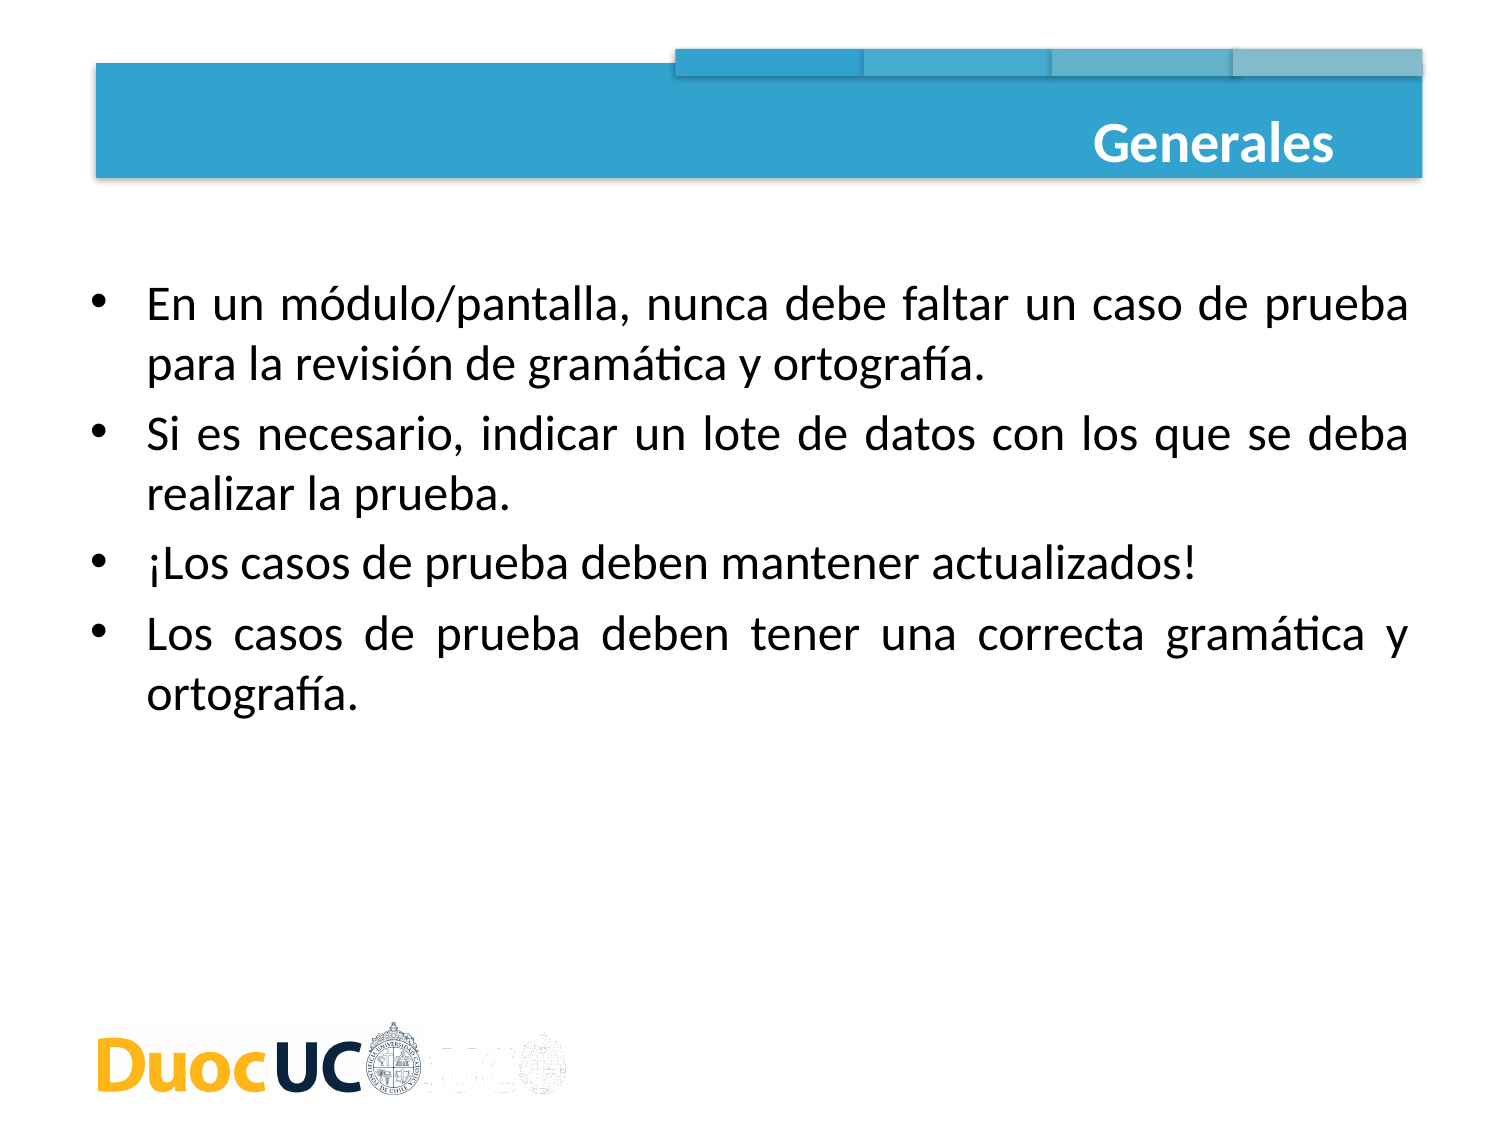

Generales
En un módulo/pantalla, nunca debe faltar un caso de prueba para la revisión de gramática y ortografía.
Si es necesario, indicar un lote de datos con los que se deba realizar la prueba.
¡Los casos de prueba deben mantener actualizados!
Los casos de prueba deben tener una correcta gramática y ortografía.